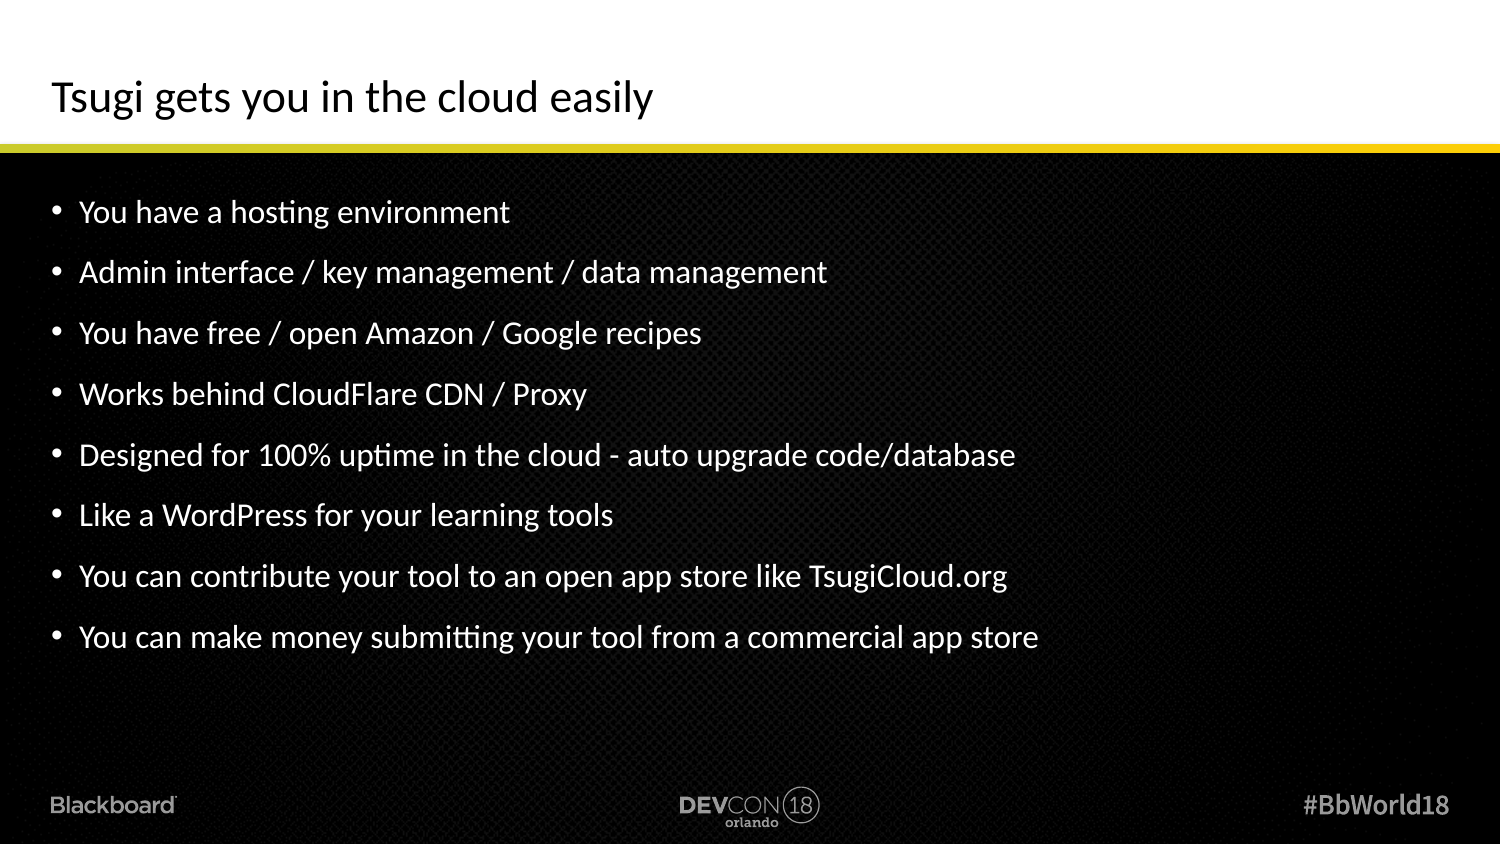

# Tsugi gets you in the cloud easily
You have a hosting environment
Admin interface / key management / data management
You have free / open Amazon / Google recipes
Works behind CloudFlare CDN / Proxy
Designed for 100% uptime in the cloud - auto upgrade code/database
Like a WordPress for your learning tools
You can contribute your tool to an open app store like TsugiCloud.org
You can make money submitting your tool from a commercial app store